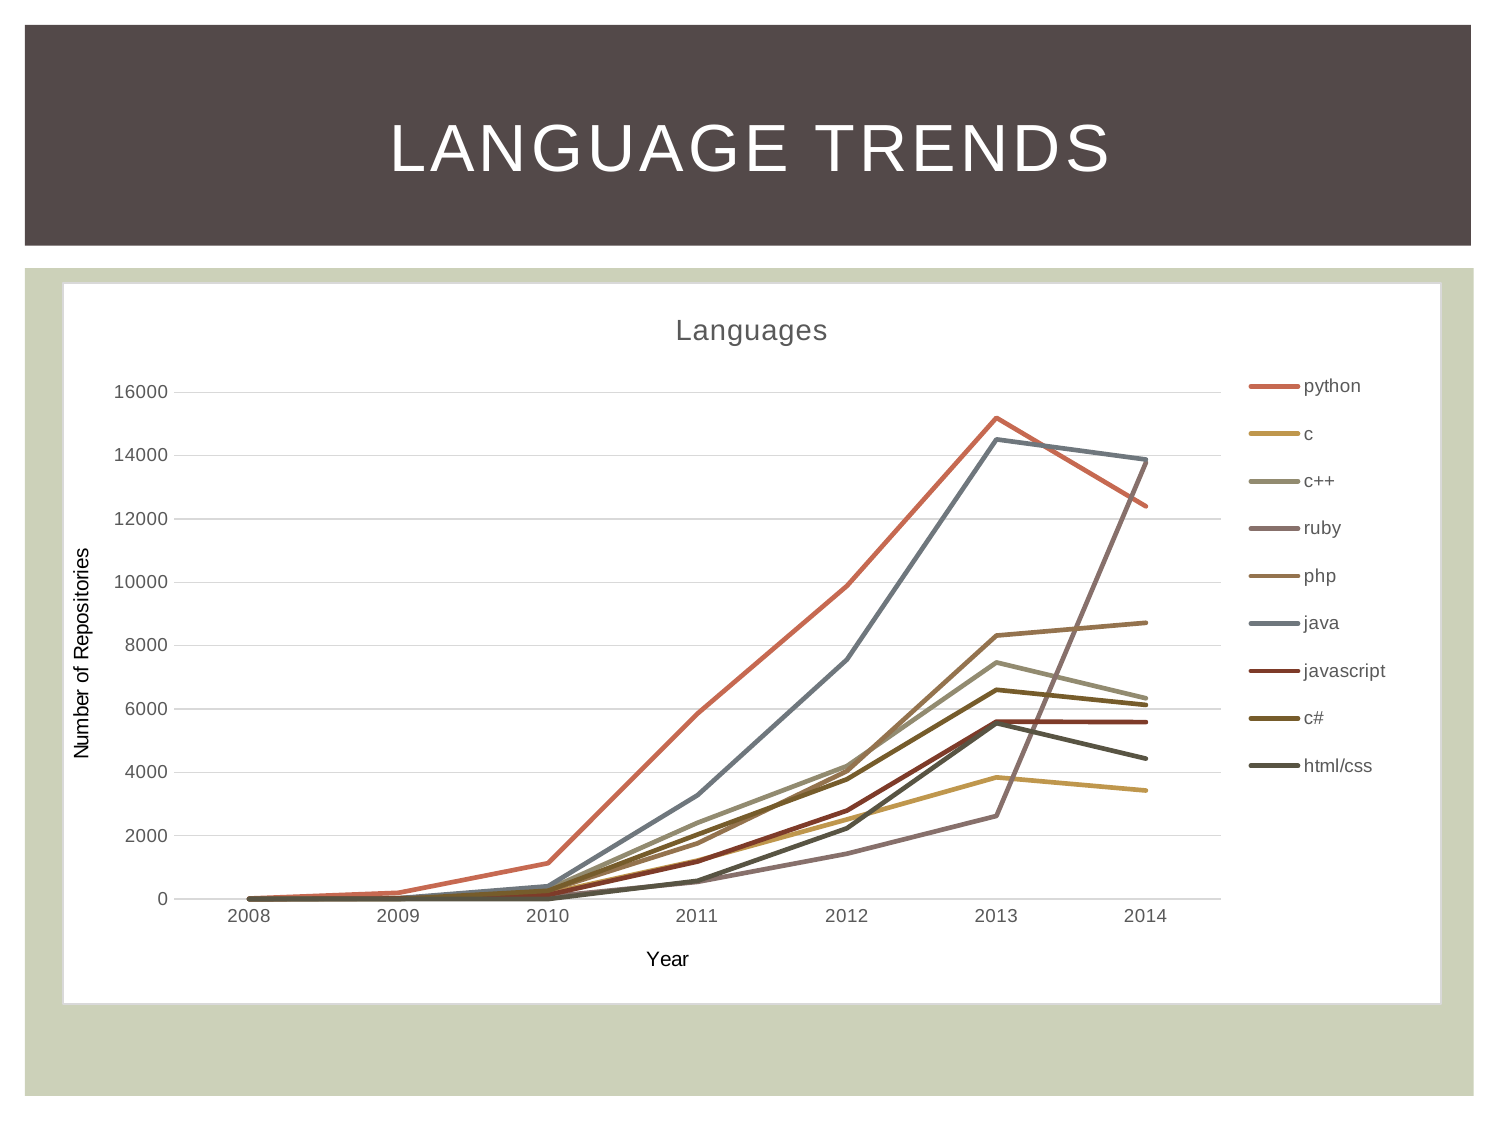

# Language trends

### Chart: Languages

| Category | python | c | c++ | ruby | php | java | javascript | c# | html/css |
|---|---|---|---|---|---|---|---|---|---|
| 2008.0 | 16.0 | 6.0 | 5.0 | 4.0 | None | None | None | None | None |
| 2009.0 | 196.0 | 24.0 | 17.0 | 9.0 | 25.0 | 25.0 | 16.0 | None | None |
| 2010.0 | 1131.0 | 179.0 | 308.0 | 74.0 | 266.0 | 403.0 | 131.0 | 259.0 | None |
| 2011.0 | 5857.0 | 1214.0 | 2408.0 | 543.0 | 1759.0 | 3280.0 | 1183.0 | 2037.0 | 575.0 |
| 2012.0 | 9889.0 | 2513.0 | 4199.0 | 1432.0 | 4042.0 | 7562.0 | 2792.0 | 3781.0 | 2235.0 |
| 2013.0 | 15197.0 | 3842.0 | 7471.0 | 2622.0 | 8320.0 | 14515.0 | 5604.0 | 6609.0 | 5555.0 |
| 2014.0 | 12401.0 | 3426.0 | 6338.0 | 13781.0 | 8722.0 | 13877.0 | 5586.0 | 6129.0 | 4434.0 |